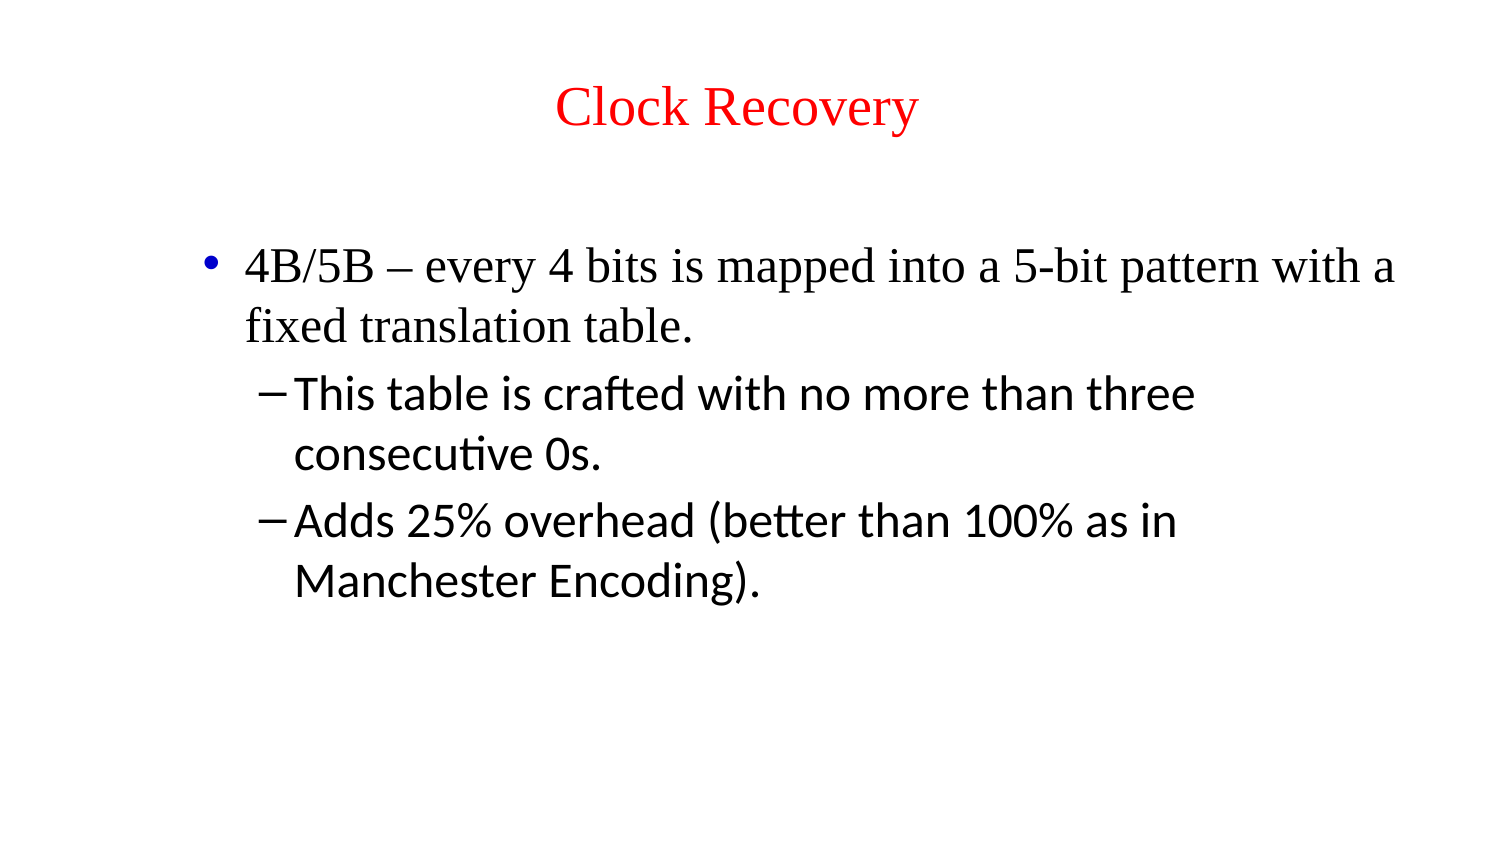

# Clock Recovery
4B/5B – every 4 bits is mapped into a 5-bit pattern with a fixed translation table.
This table is crafted with no more than three consecutive 0s.
Adds 25% overhead (better than 100% as in Manchester Encoding).